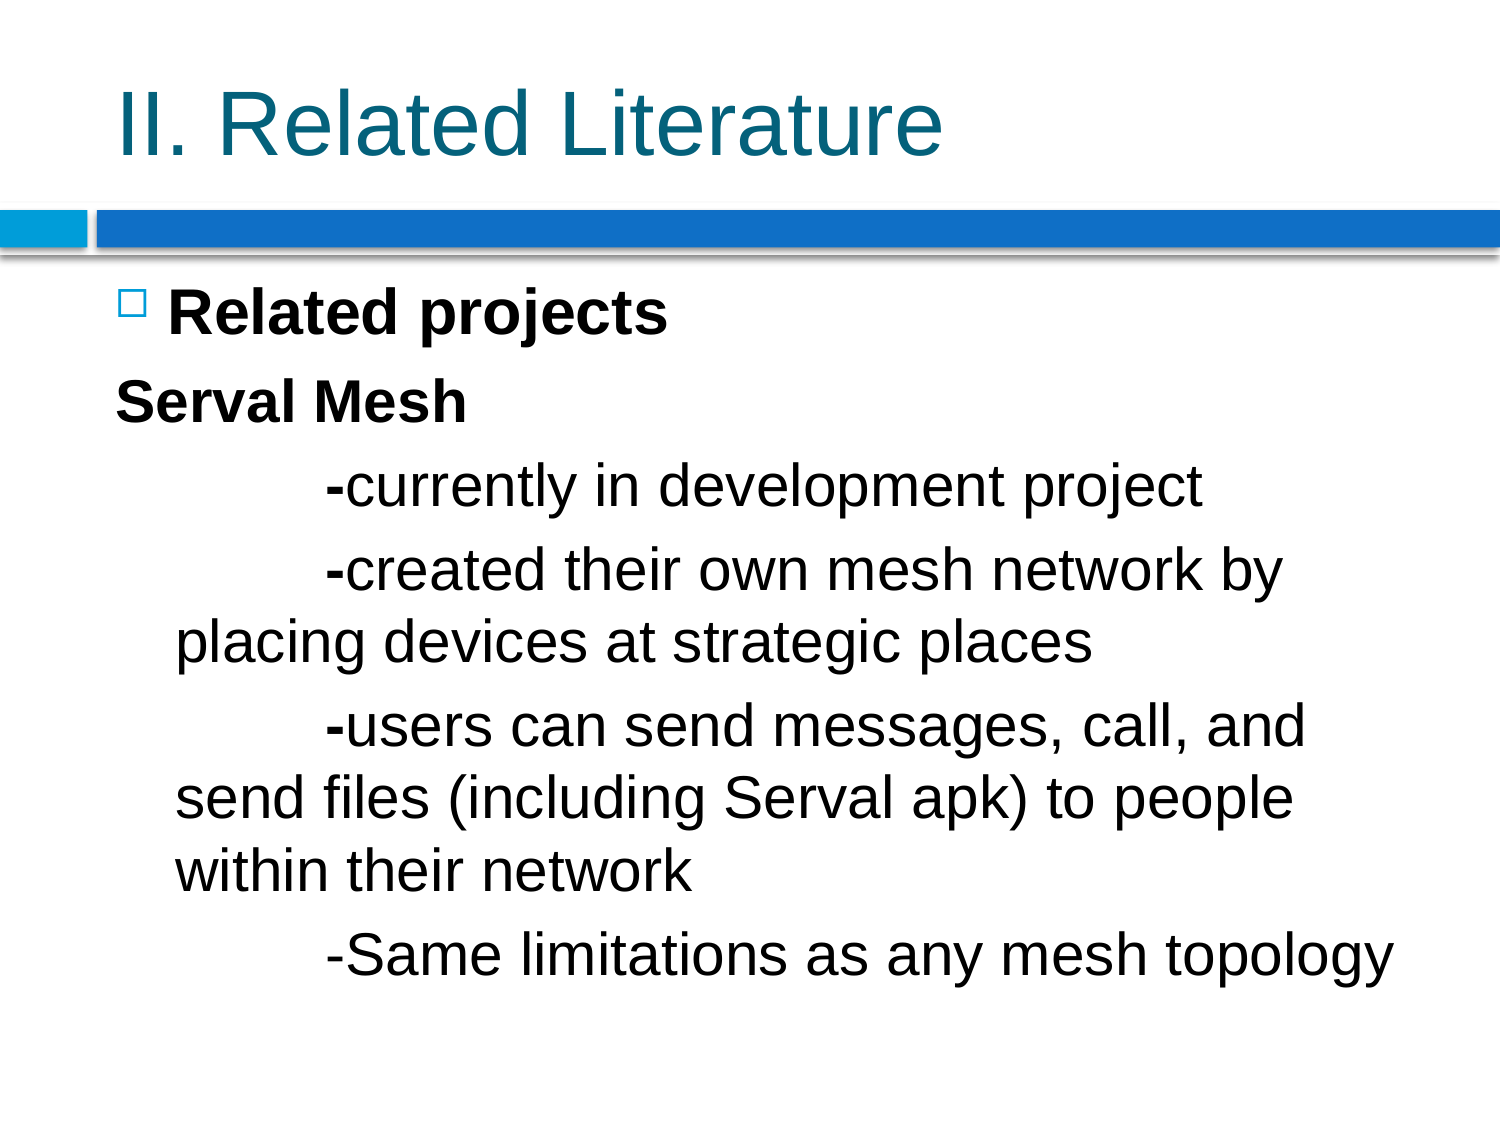

# II. Related Literature
Related projects
Serval Mesh
	-currently in development project
	-created their own mesh network by placing devices at strategic places
	-users can send messages, call, and send files (including Serval apk) to people within their network
	-Same limitations as any mesh topology